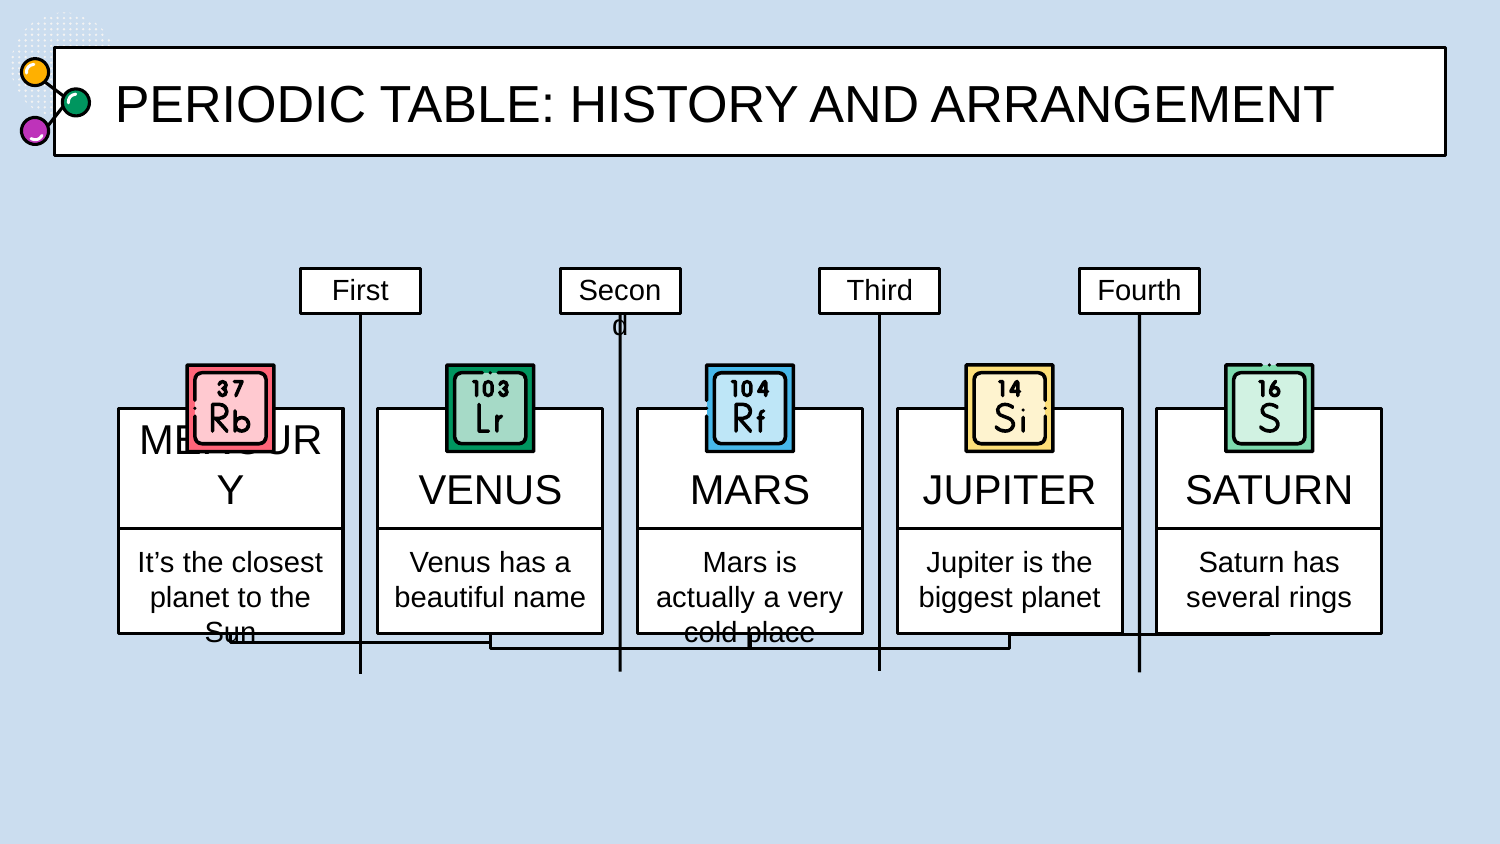

# PERIODIC TABLE: HISTORY AND ARRANGEMENT

First
Second
Third
Fourth

MERCURY
VENUS
MARS
JUPITER
SATURN
It’s the closest planet to the Sun
Venus has a beautiful name
Mars is actually a very cold place
Jupiter is the biggest planet
Saturn has several rings